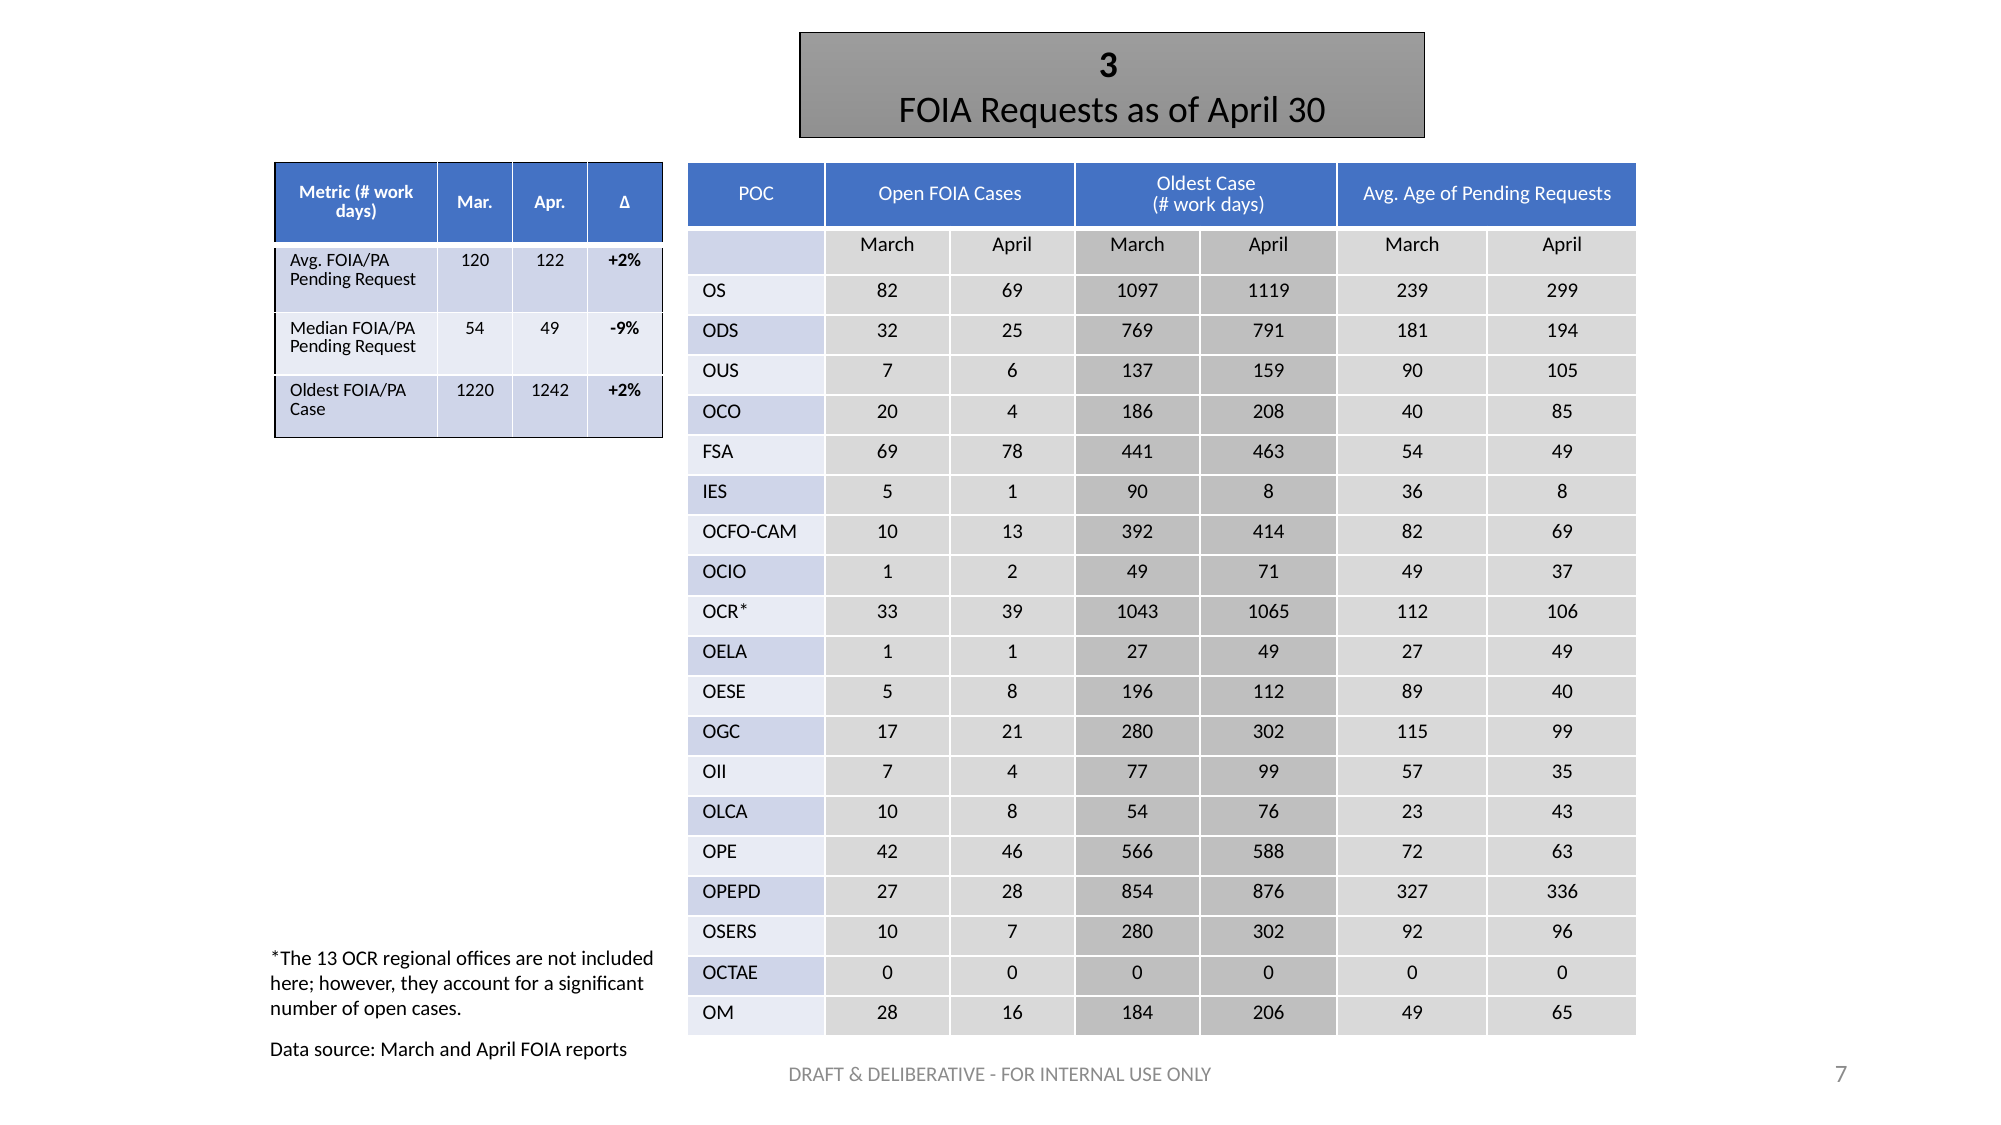

3
FOIA Requests as of April 30
| Metric (# work days) | Mar. | Apr. | Δ |
| --- | --- | --- | --- |
| Avg. FOIA/PA Pending Request | 120 | 122 | +2% |
| Median FOIA/PA Pending Request | 54 | 49 | -9% |
| Oldest FOIA/PA Case | 1220 | 1242 | +2% |
| POC | Open FOIA Cases |  | Oldest Case (# work days) |  | Avg. Age of Pending Requests |  |
| --- | --- | --- | --- | --- | --- | --- |
|  | March | April | March | April | March | April |
| OS | 82 | 69 | 1097 | 1119 | 239 | 299 |
| ODS | 32 | 25 | 769 | 791 | 181 | 194 |
| OUS | 7 | 6 | 137 | 159 | 90 | 105 |
| OCO | 20 | 4 | 186 | 208 | 40 | 85 |
| FSA | 69 | 78 | 441 | 463 | 54 | 49 |
| IES | 5 | 1 | 90 | 8 | 36 | 8 |
| OCFO-CAM | 10 | 13 | 392 | 414 | 82 | 69 |
| OCIO | 1 | 2 | 49 | 71 | 49 | 37 |
| OCR\* | 33 | 39 | 1043 | 1065 | 112 | 106 |
| OELA | 1 | 1 | 27 | 49 | 27 | 49 |
| OESE | 5 | 8 | 196 | 112 | 89 | 40 |
| OGC | 17 | 21 | 280 | 302 | 115 | 99 |
| OII | 7 | 4 | 77 | 99 | 57 | 35 |
| OLCA | 10 | 8 | 54 | 76 | 23 | 43 |
| OPE | 42 | 46 | 566 | 588 | 72 | 63 |
| OPEPD | 27 | 28 | 854 | 876 | 327 | 336 |
| OSERS | 10 | 7 | 280 | 302 | 92 | 96 |
| OCTAE | 0 | 0 | 0 | 0 | 0 | 0 |
| OM | 28 | 16 | 184 | 206 | 49 | 65 |
*The 13 OCR regional offices are not included here; however, they account for a significant number of open cases.
Data source: March and April FOIA reports
DRAFT & DELIBERATIVE - FOR INTERNAL USE ONLY
7